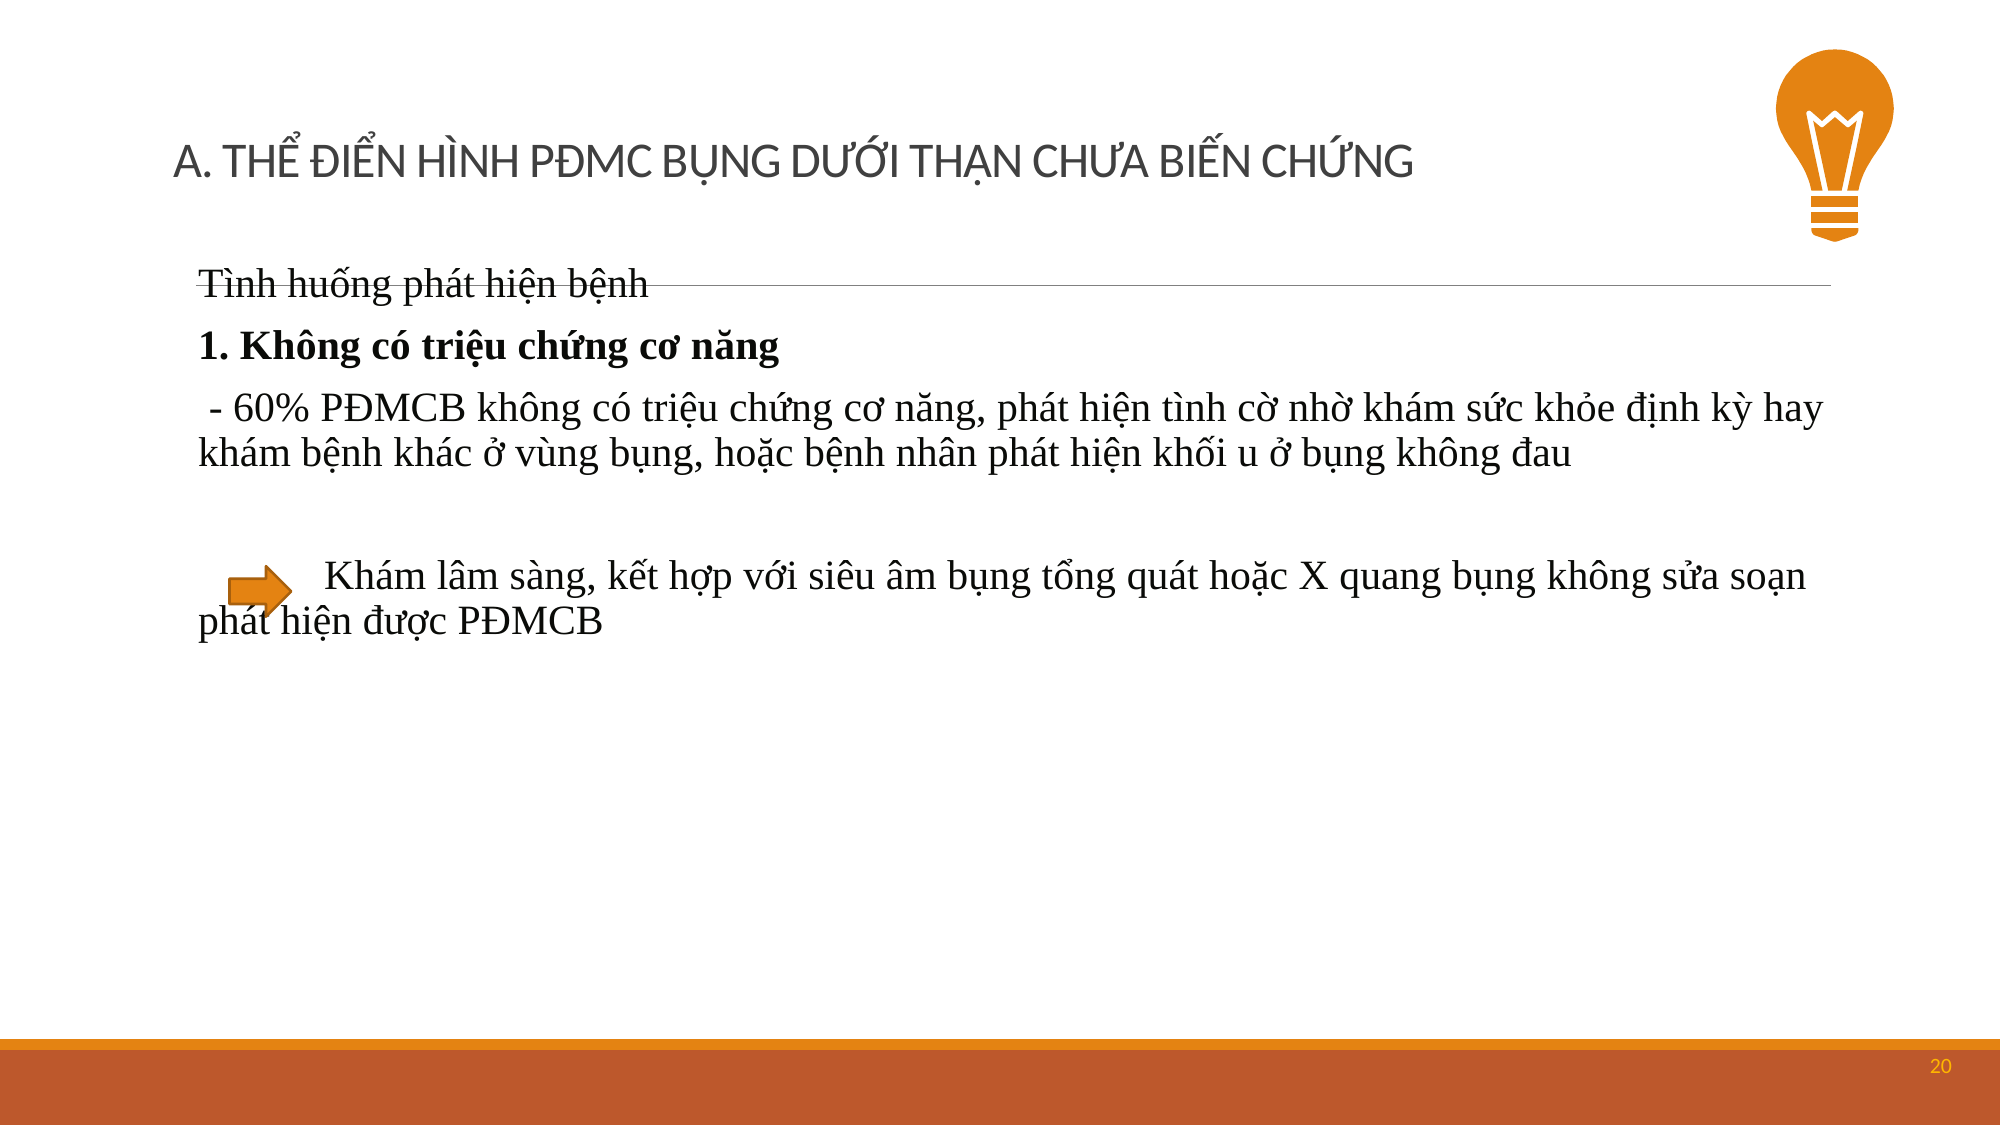

# A. THỂ ĐIỂN HÌNH PĐMC BỤNG DƯỚI THẬN CHƯA BIẾN CHỨNG
Tình huống phát hiện bệnh
1. Không có triệu chứng cơ năng
 - 60% PĐMCB không có triệu chứng cơ năng, phát hiện tình cờ nhờ khám sức khỏe định kỳ hay khám bệnh khác ở vùng bụng, hoặc bệnh nhân phát hiện khối u ở bụng không đau

            Khám lâm sàng, kết hợp với siêu âm bụng tổng quát hoặc X quang bụng không sửa soạn phát hiện được PĐMCB

20